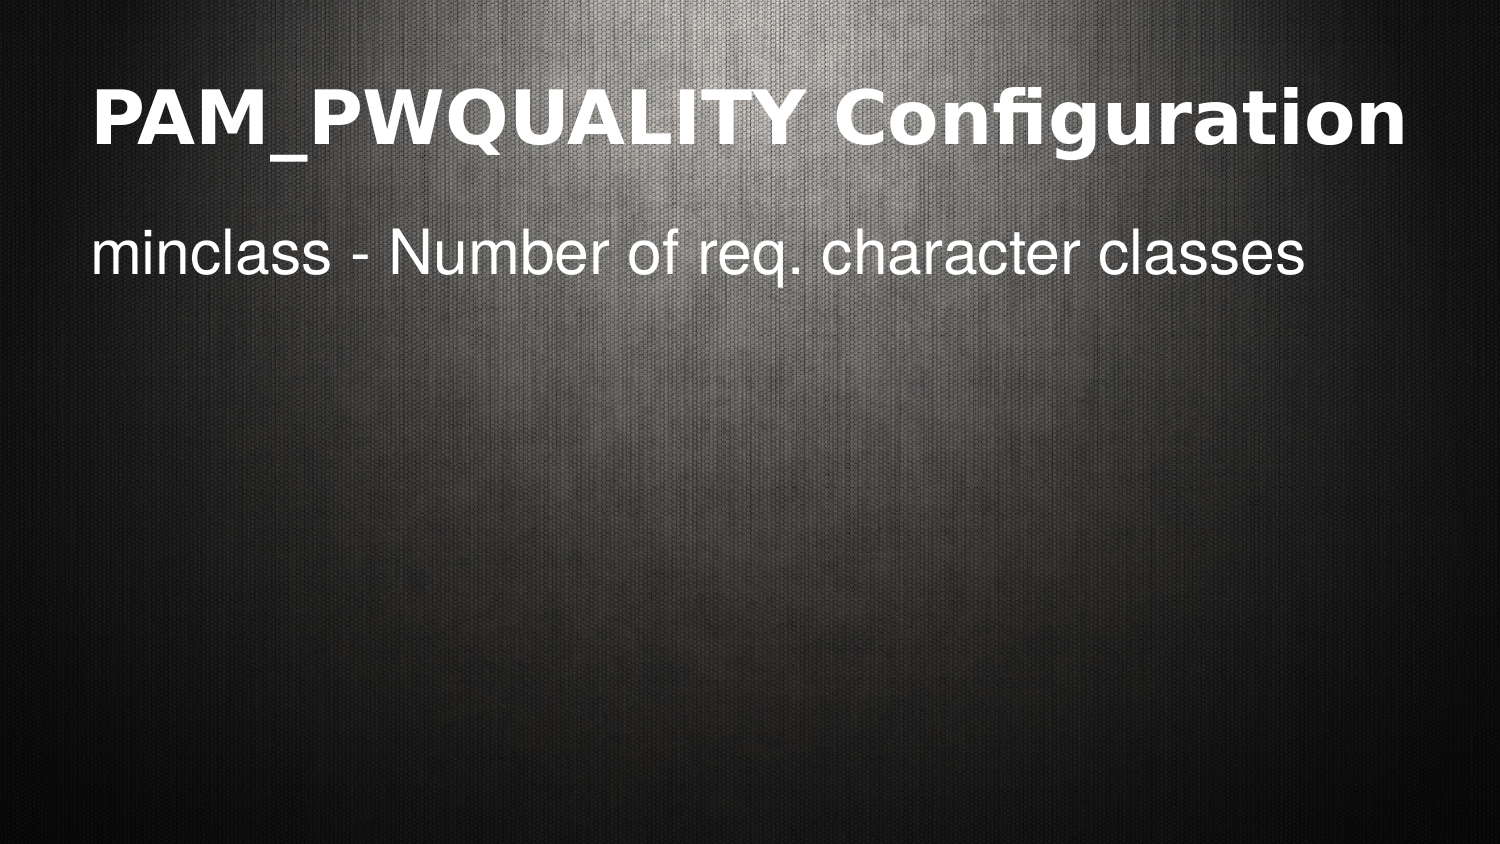

# PAM_PWQUALITY Configuration
minclass - Number of req. character classes